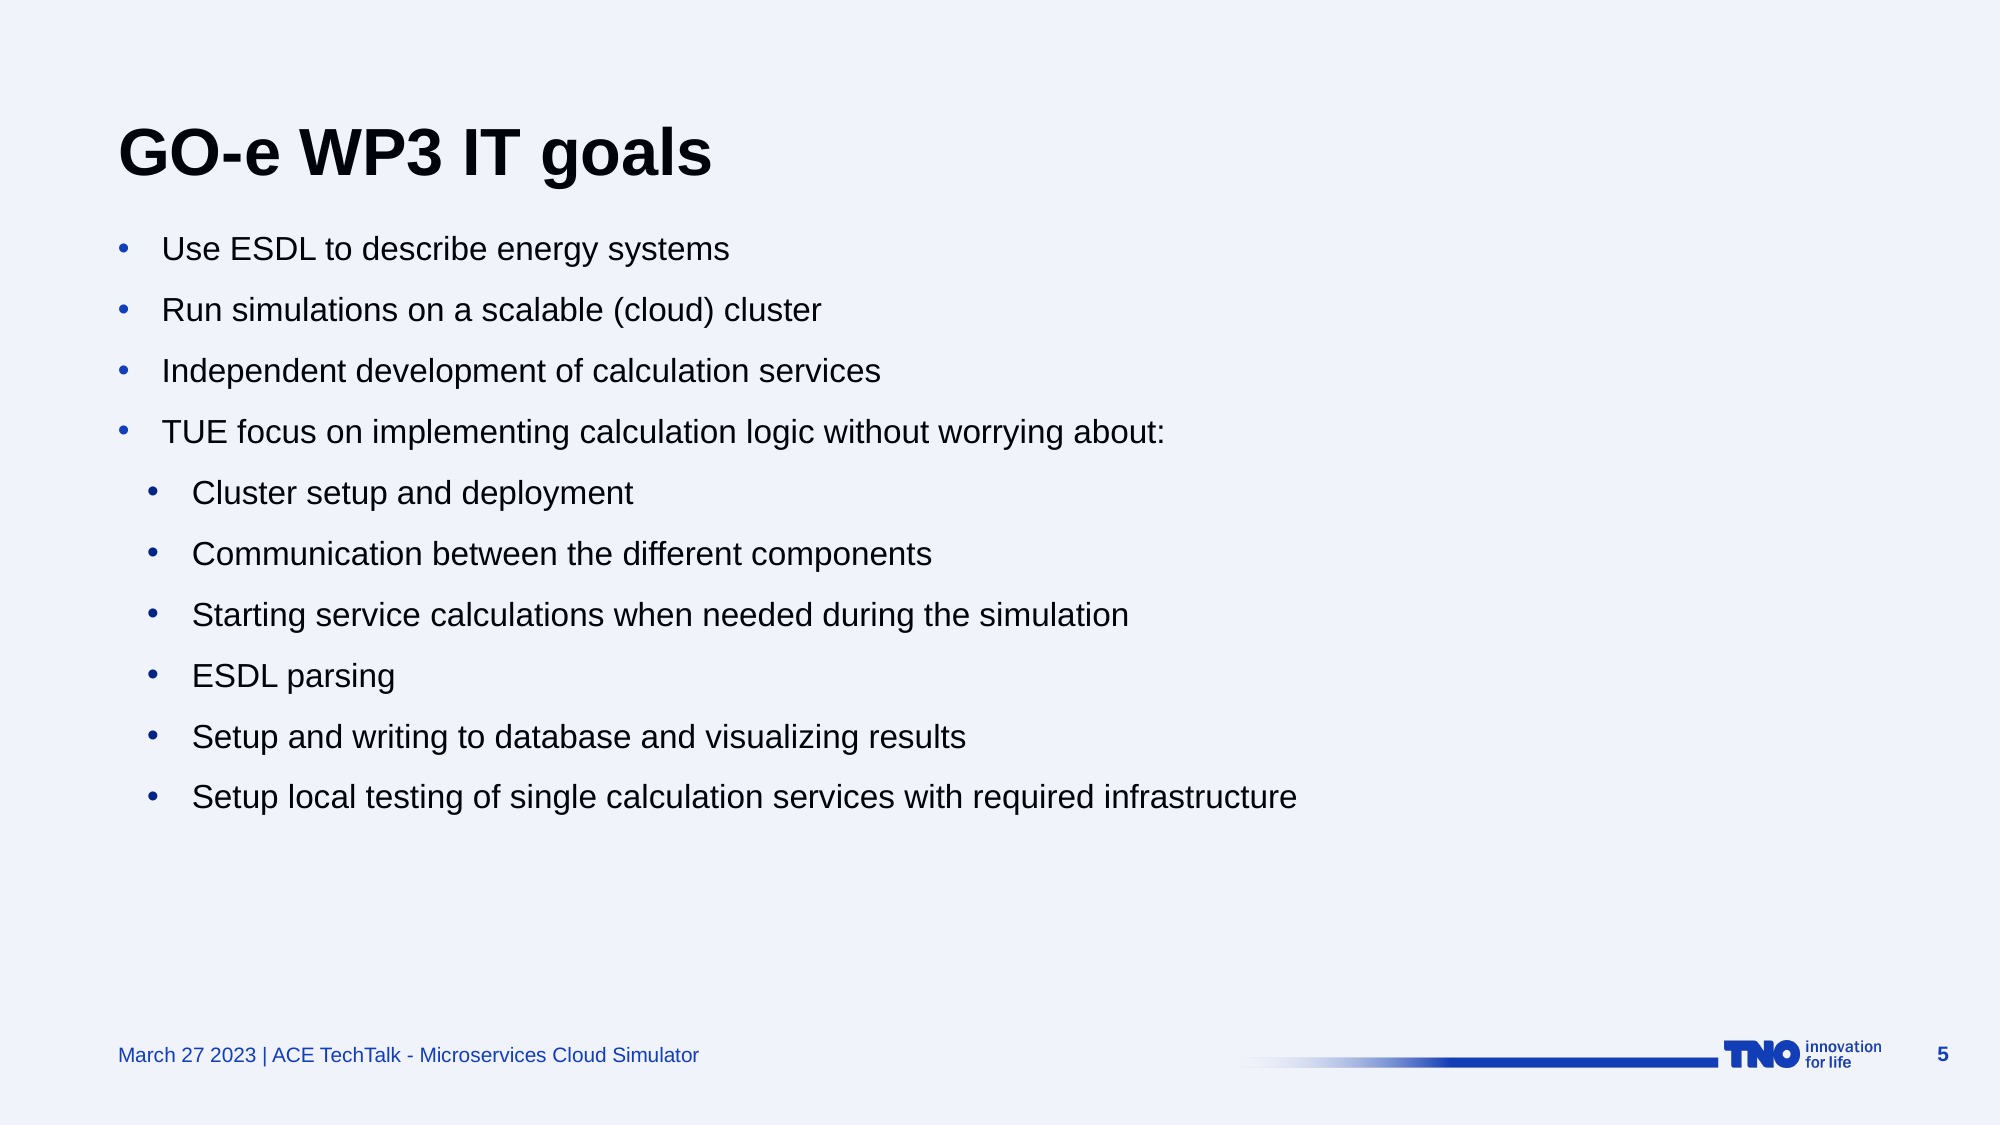

# GO-e WP3 IT goals
Use ESDL to describe energy systems
Run simulations on a scalable (cloud) cluster
Independent development of calculation services
TUE focus on implementing calculation logic without worrying about:
Cluster setup and deployment
Communication between the different components
Starting service calculations when needed during the simulation
ESDL parsing
Setup and writing to database and visualizing results
Setup local testing of single calculation services with required infrastructure

March 27 2023 | ACE TechTalk - Microservices Cloud Simulator
5